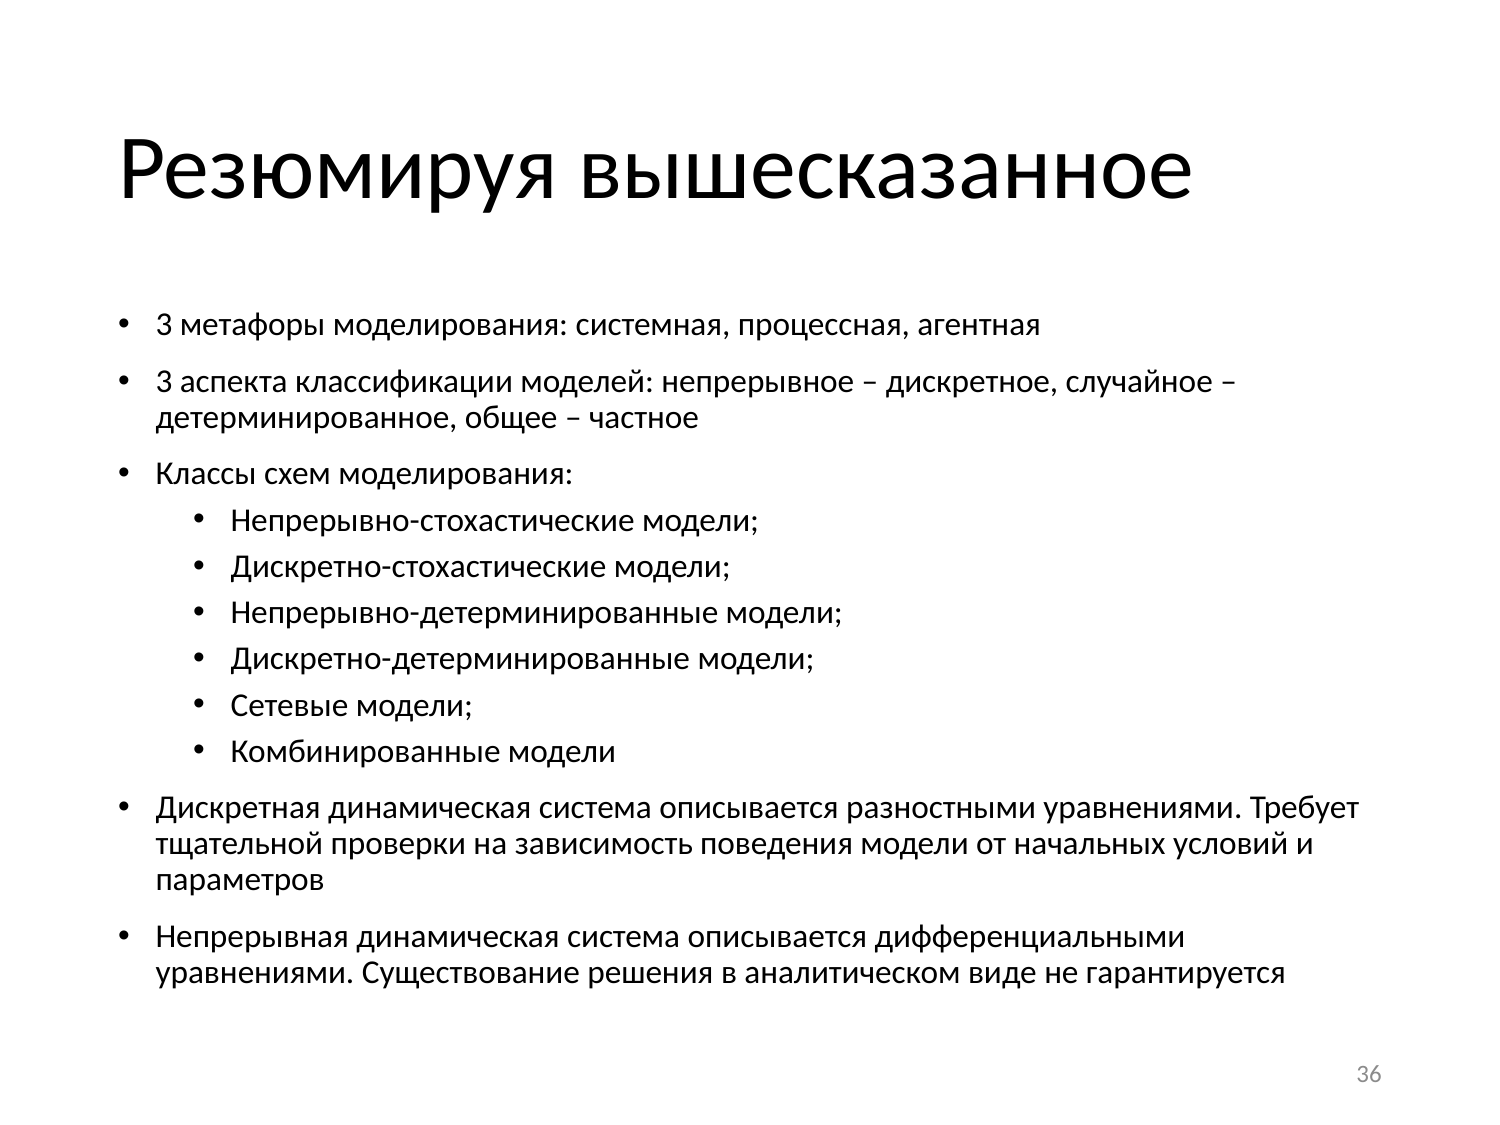

# Резюмируя вышесказанное
3 метафоры моделирования: системная, процессная, агентная
3 аспекта классификации моделей: непрерывное – дискретное, случайное – детерминированное, общее – частное
Классы схем моделирования:
Непрерывно-стохастические модели;
Дискретно-стохастические модели;
Непрерывно-детерминированные модели;
Дискретно-детерминированные модели;
Сетевые модели;
Комбинированные модели
Дискретная динамическая система описывается разностными уравнениями. Требует тщательной проверки на зависимость поведения модели от начальных условий и параметров
Непрерывная динамическая система описывается дифференциальными уравнениями. Существование решения в аналитическом виде не гарантируется
36